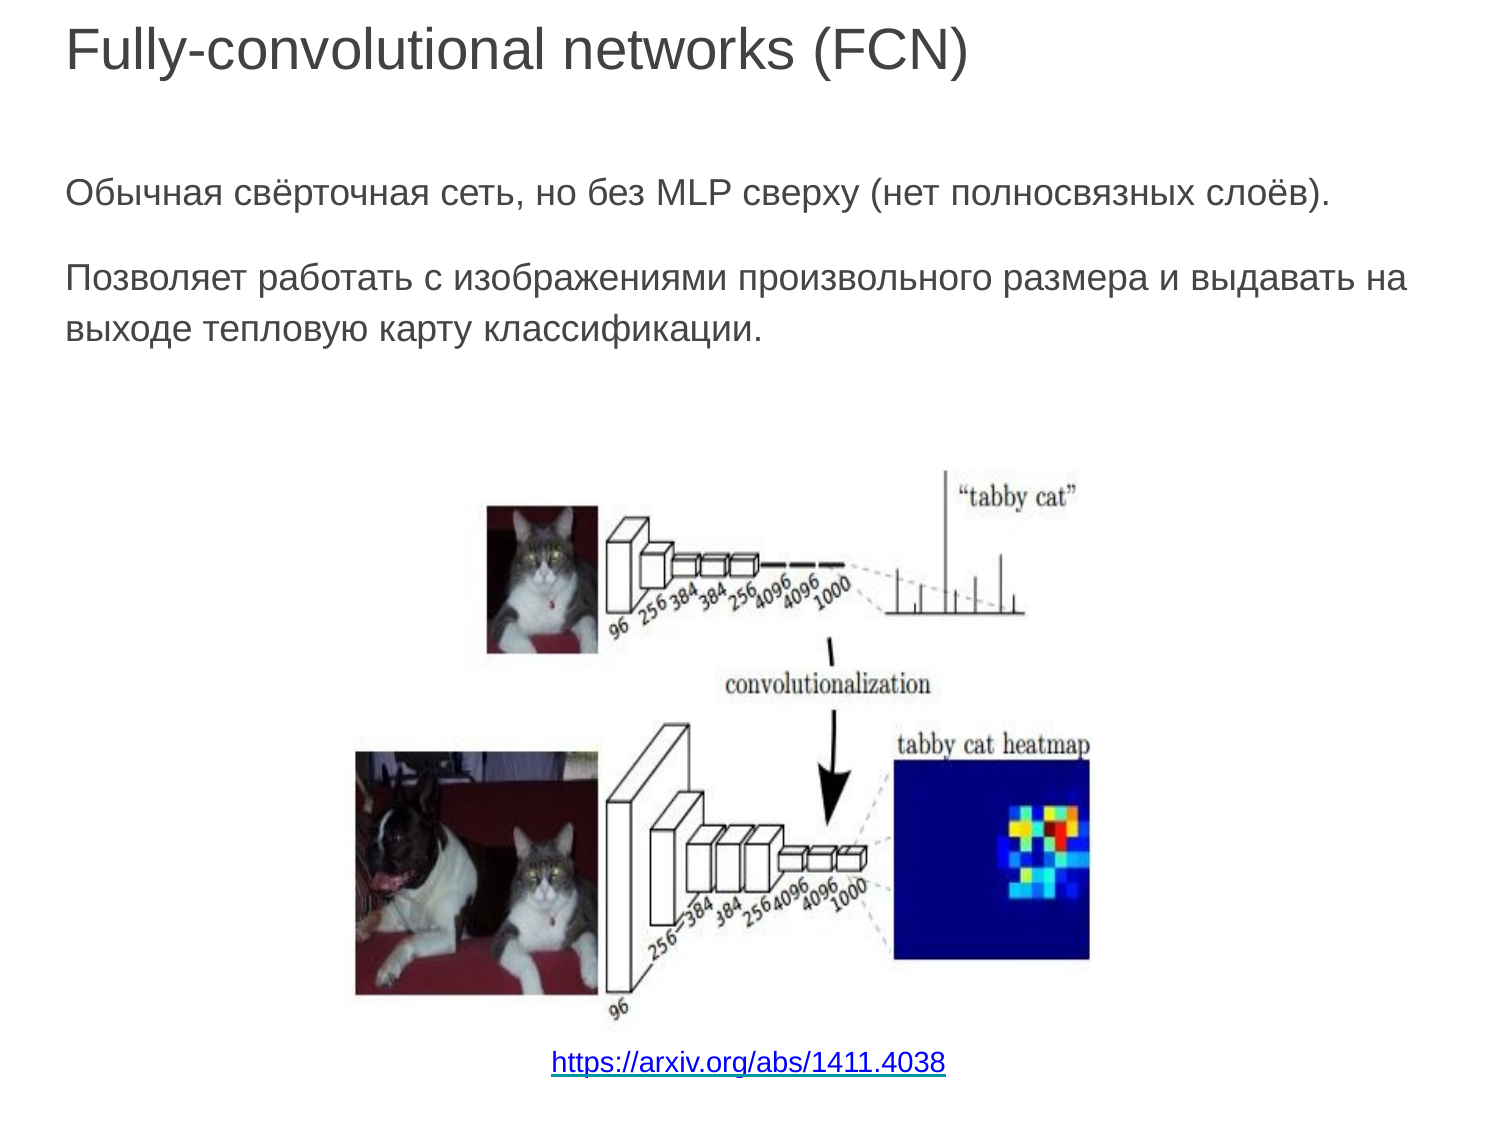

# Fully-convolutional networks (FCN)
Обычная свёрточная сеть, но без MLP сверху (нет полносвязных слоёв).
Позволяет работать с изображениями произвольного размера и выдавать на  выходе тепловую карту классификации.

https://arxiv.org/abs/1411.4038